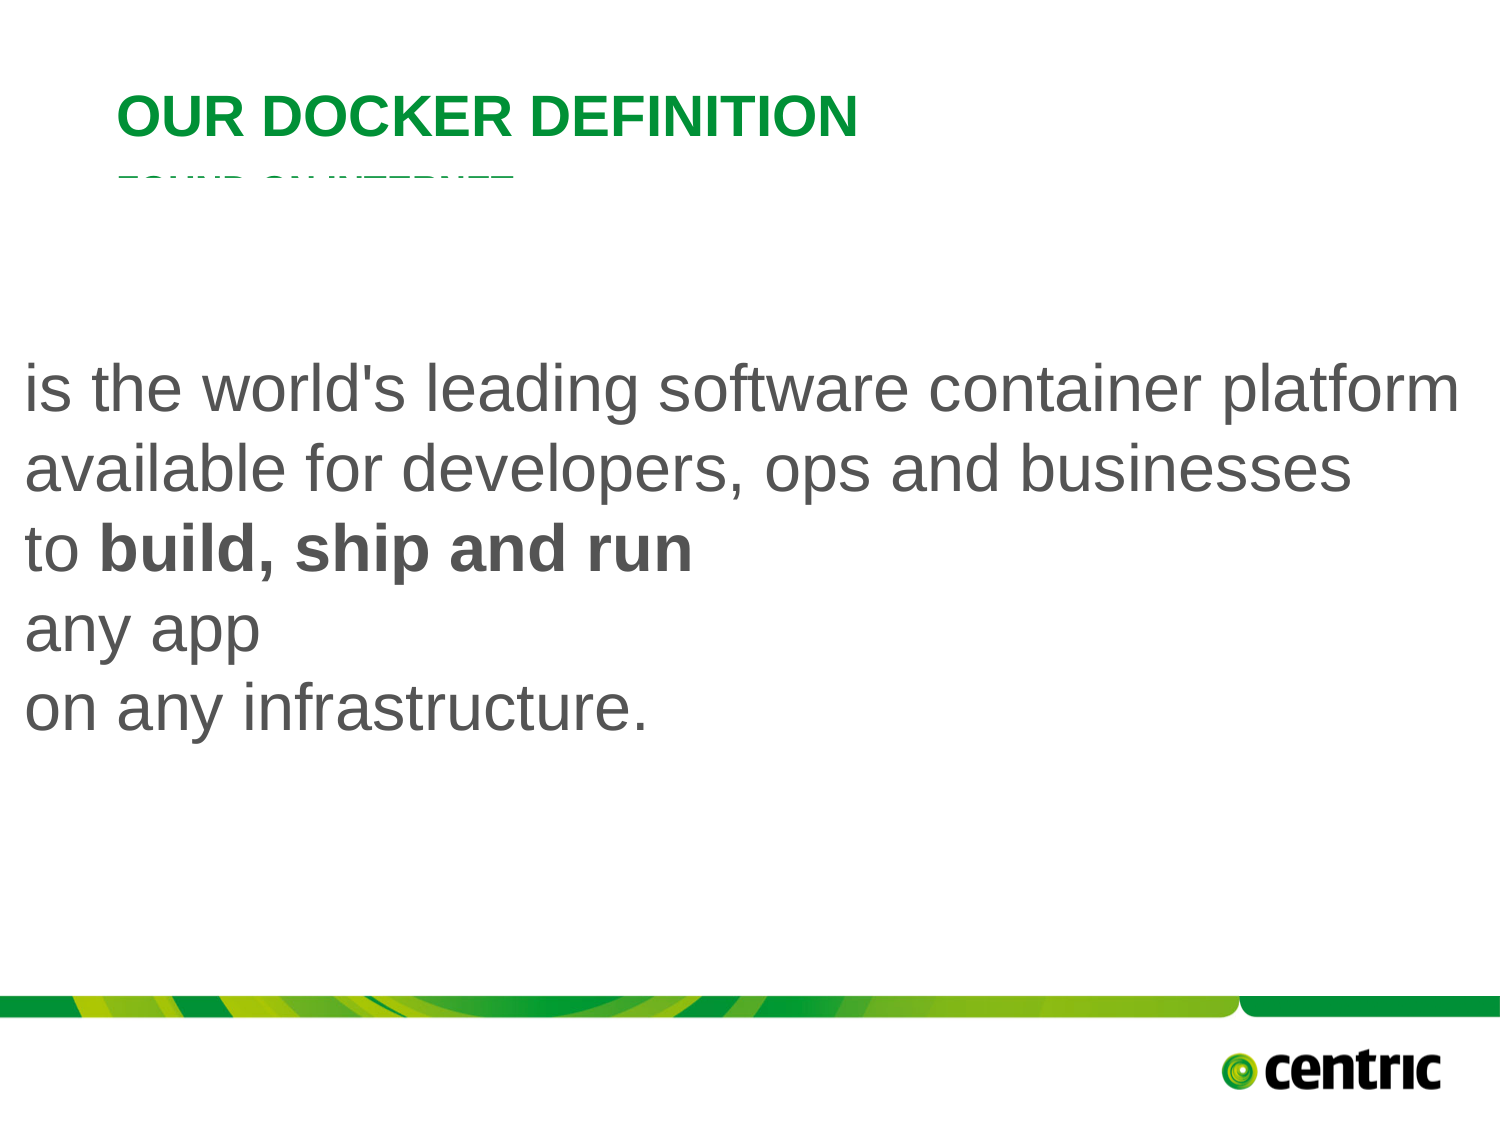

# OUR DOCKER Definition FOUND on INTERNET

is the world's leading software container platform
available for developers, ops and businesses
to build, ship and run
any app
on any infrastructure.
TITLE PRESENTATION
Versie 0.8 - 16 september 2017